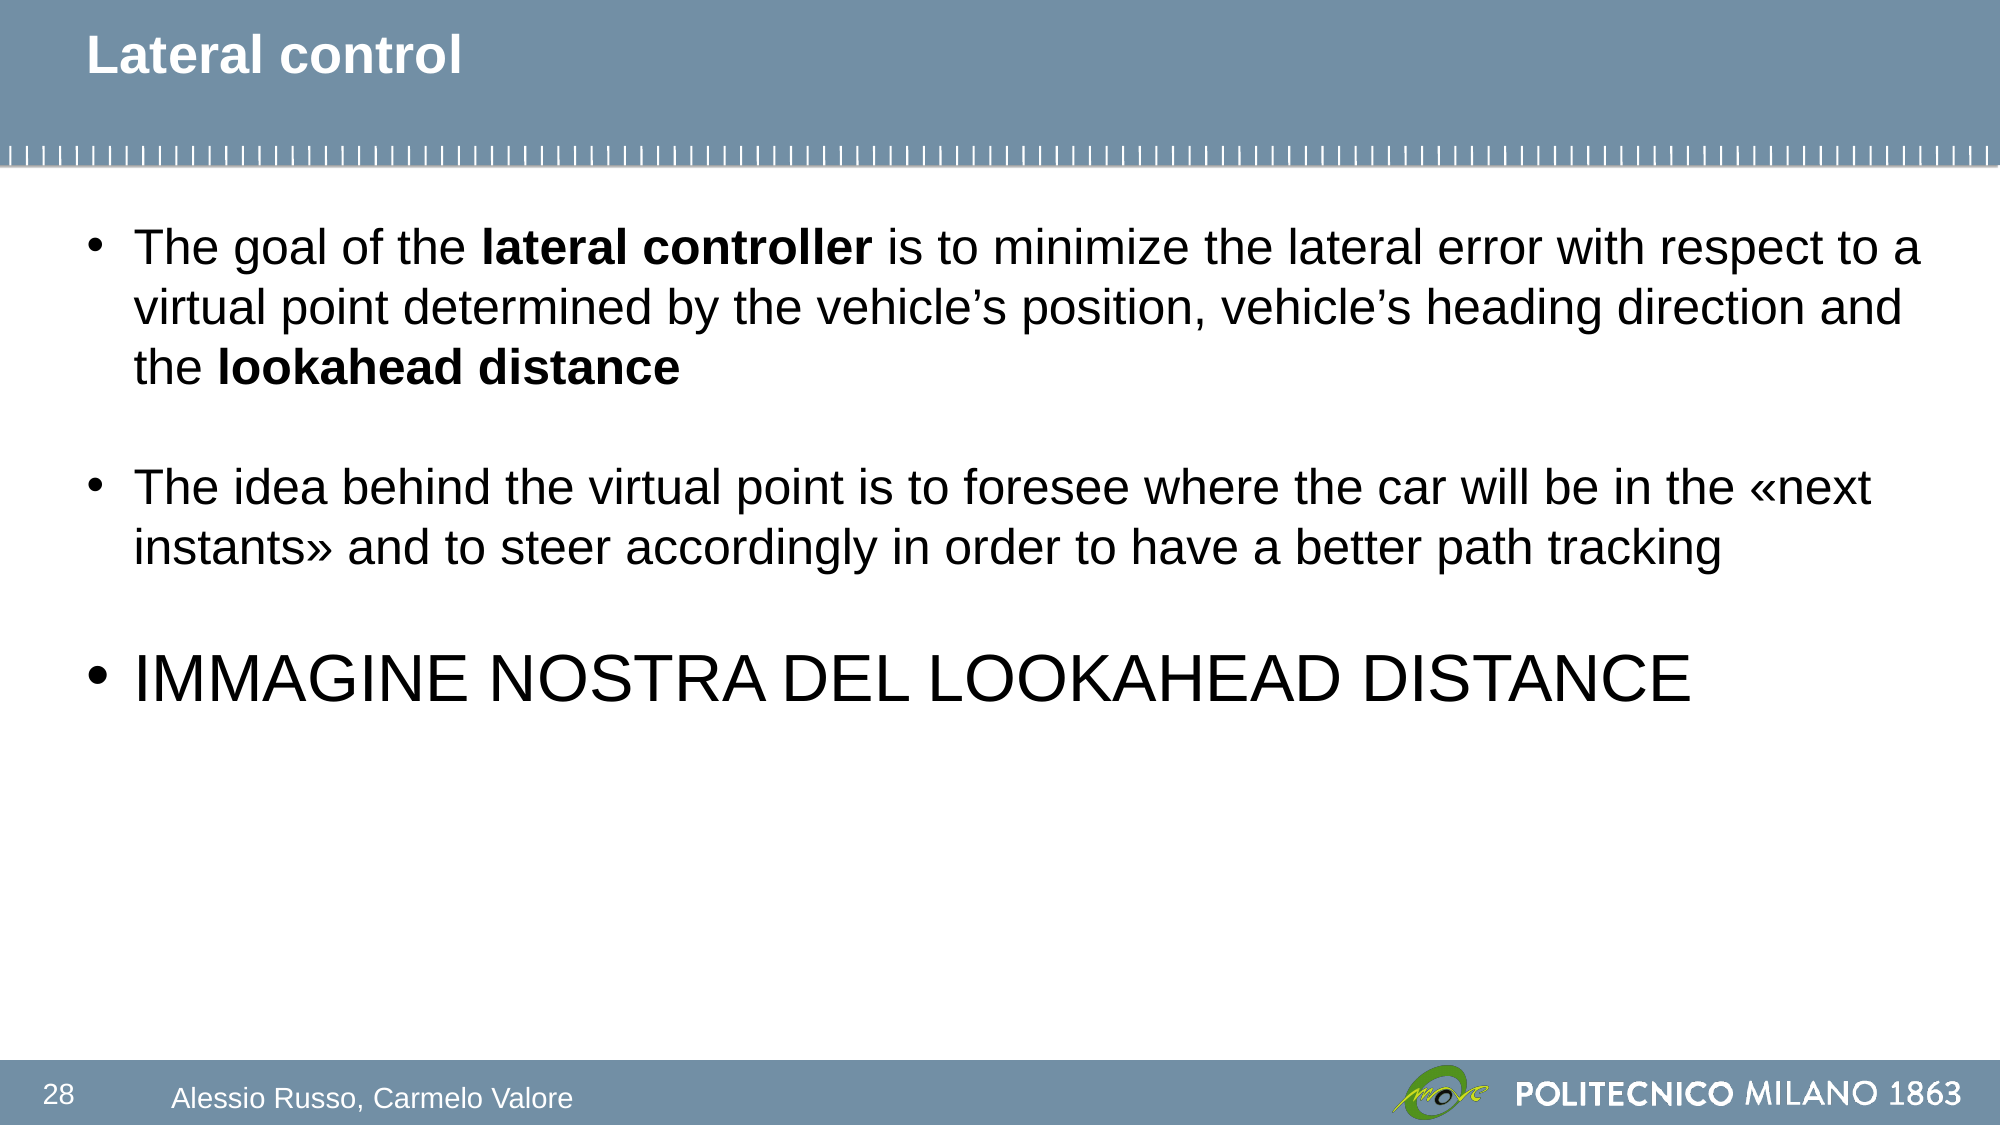

Lateral control
The goal of the lateral controller is to minimize the lateral error with respect to a virtual point determined by the vehicle’s position, vehicle’s heading direction and the lookahead distance

The idea behind the virtual point is to foresee where the car will be in the «next instants» and to steer accordingly in order to have a better path tracking

IMMAGINE NOSTRA DEL LOOKAHEAD DISTANCE

28
Alessio Russo, Carmelo Valore